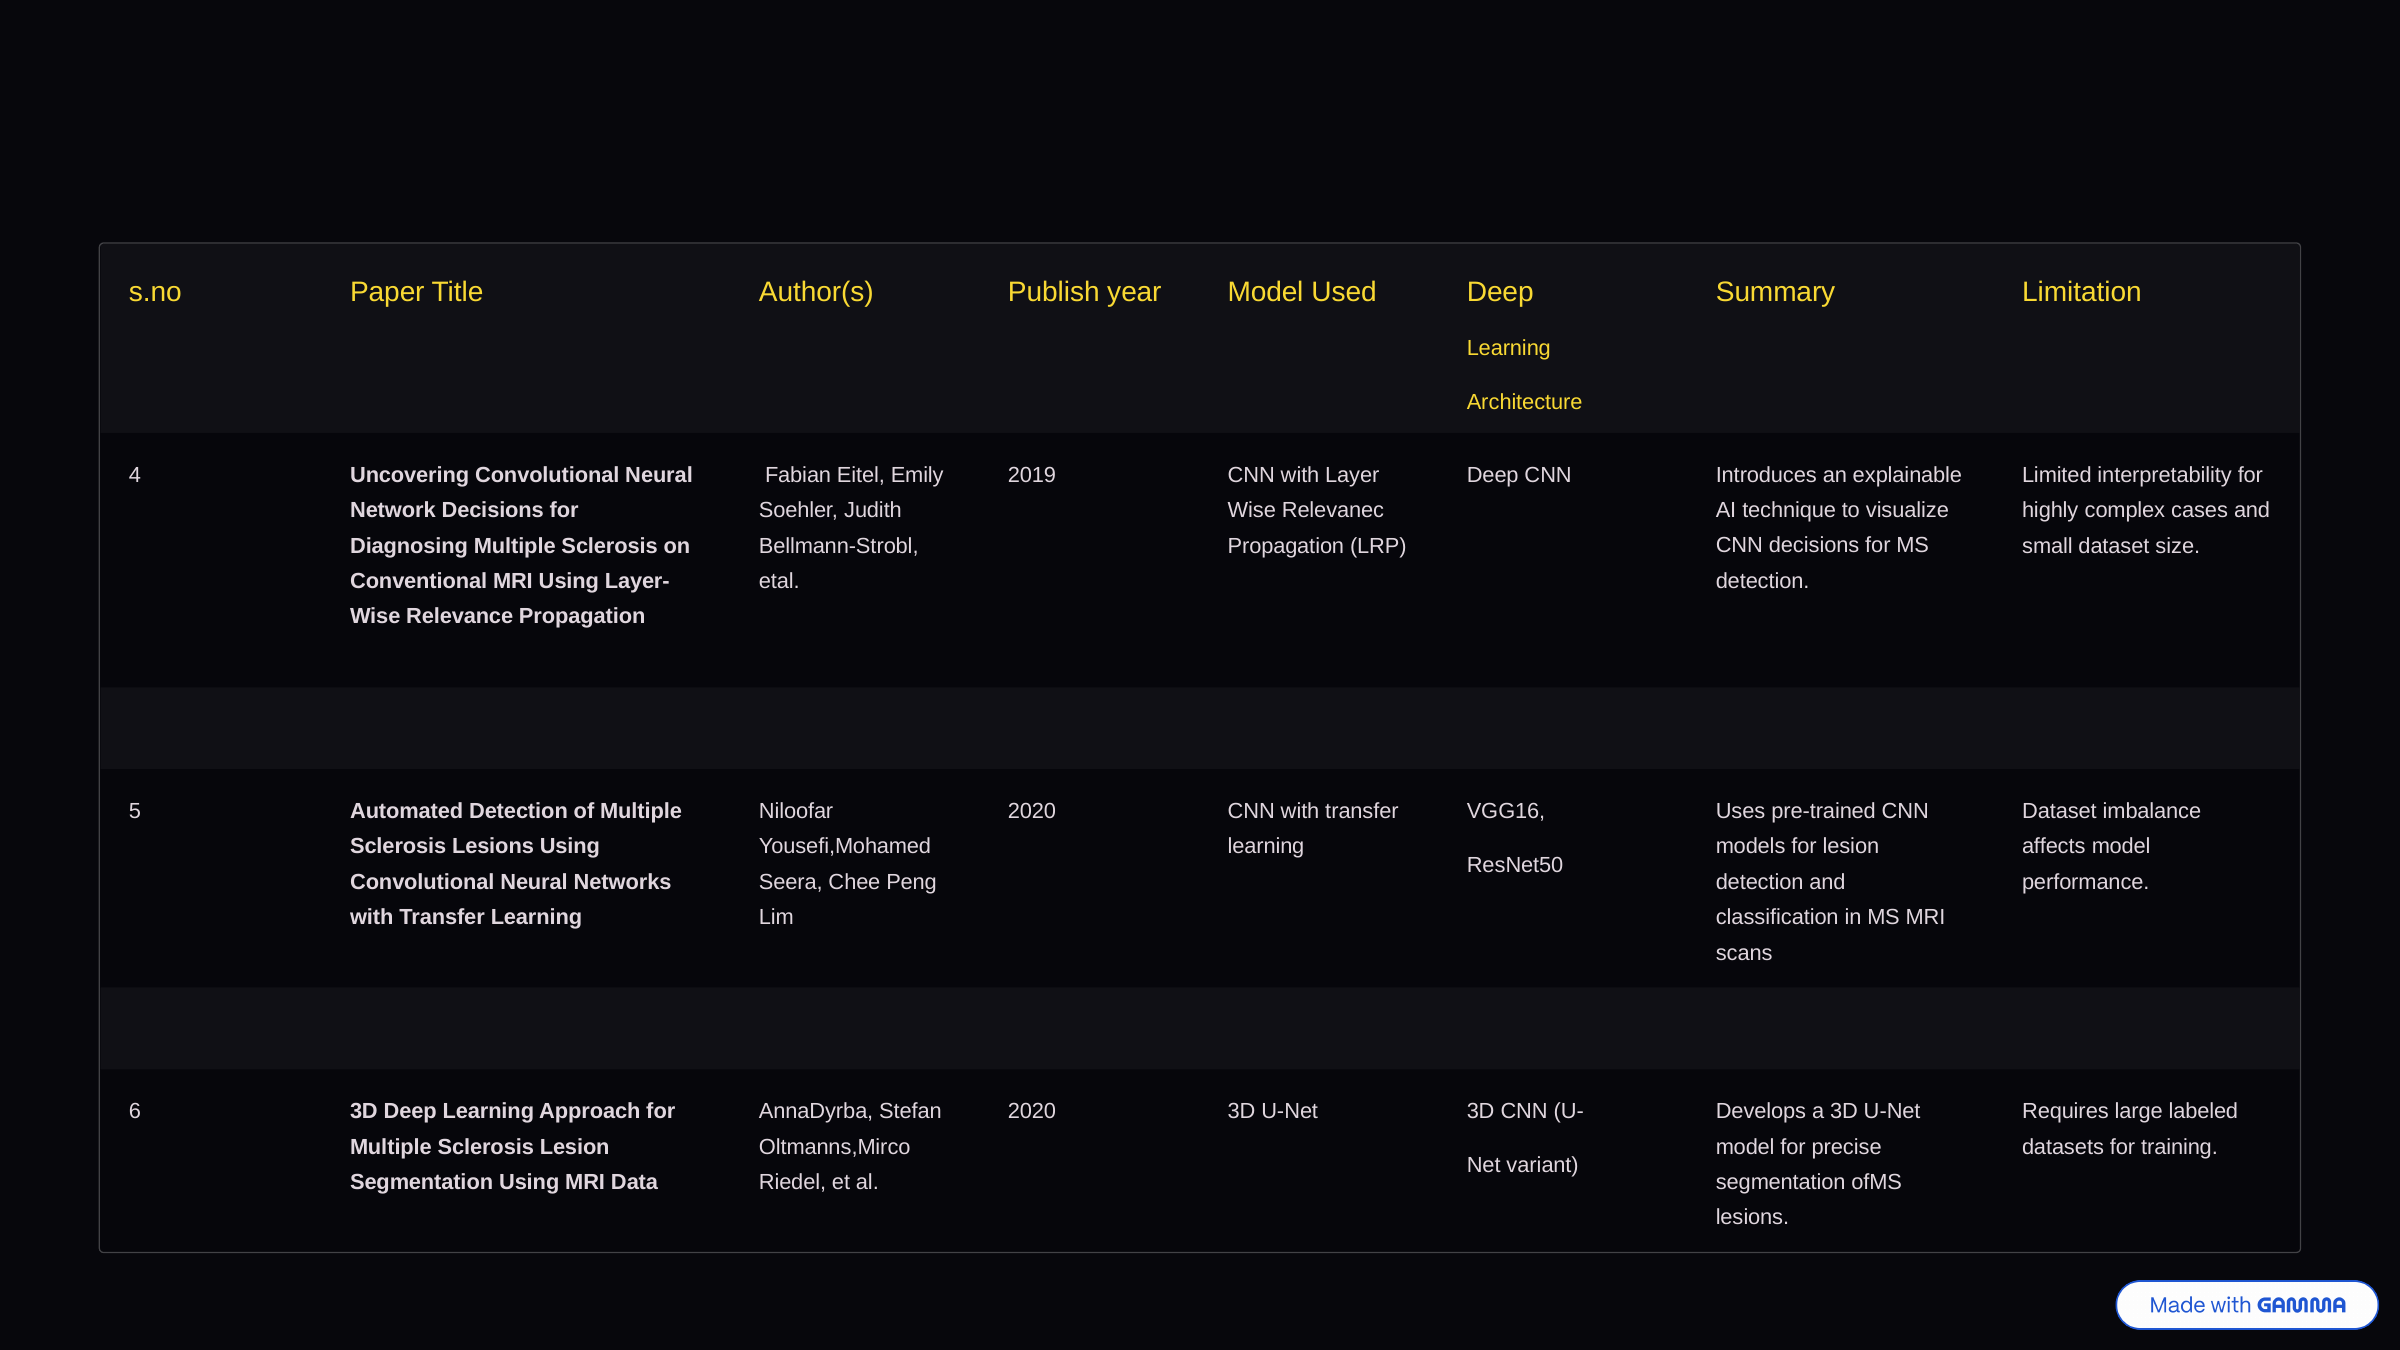

s.no
Paper Title
Author(s)
Publish year
Model Used
Deep
Summary
Limitation
Learning
Architecture

4
Uncovering Convolutional Neural Network Decisions for Diagnosing Multiple Sclerosis on Conventional MRI Using Layer-Wise Relevance Propagation
 Fabian Eitel, Emily Soehler, Judith Bellmann-Strobl, etal.
2019
CNN with Layer Wise Relevanec Propagation (LRP)
Deep CNN
Introduces an explainable AI technique to visualize CNN decisions for MS detection.
Limited interpretability for highly complex cases and small dataset size.

5
Automated Detection of Multiple Sclerosis Lesions Using Convolutional Neural Networks with Transfer Learning
Niloofar Yousefi,Mohamed Seera, Chee Peng Lim
2020
CNN with transfer learning
VGG16,
Uses pre-trained CNN models for lesion detection and classification in MS MRI scans
Dataset imbalance affects model performance.
ResNet50

6
3D Deep Learning Approach for Multiple Sclerosis Lesion Segmentation Using MRI Data
AnnaDyrba, Stefan Oltmanns,Mirco Riedel, et al.
2020
3D U-Net
3D CNN (U-
Develops a 3D U-Net model for precise segmentation ofMS lesions.
Requires large labeled datasets for training.
Net variant)